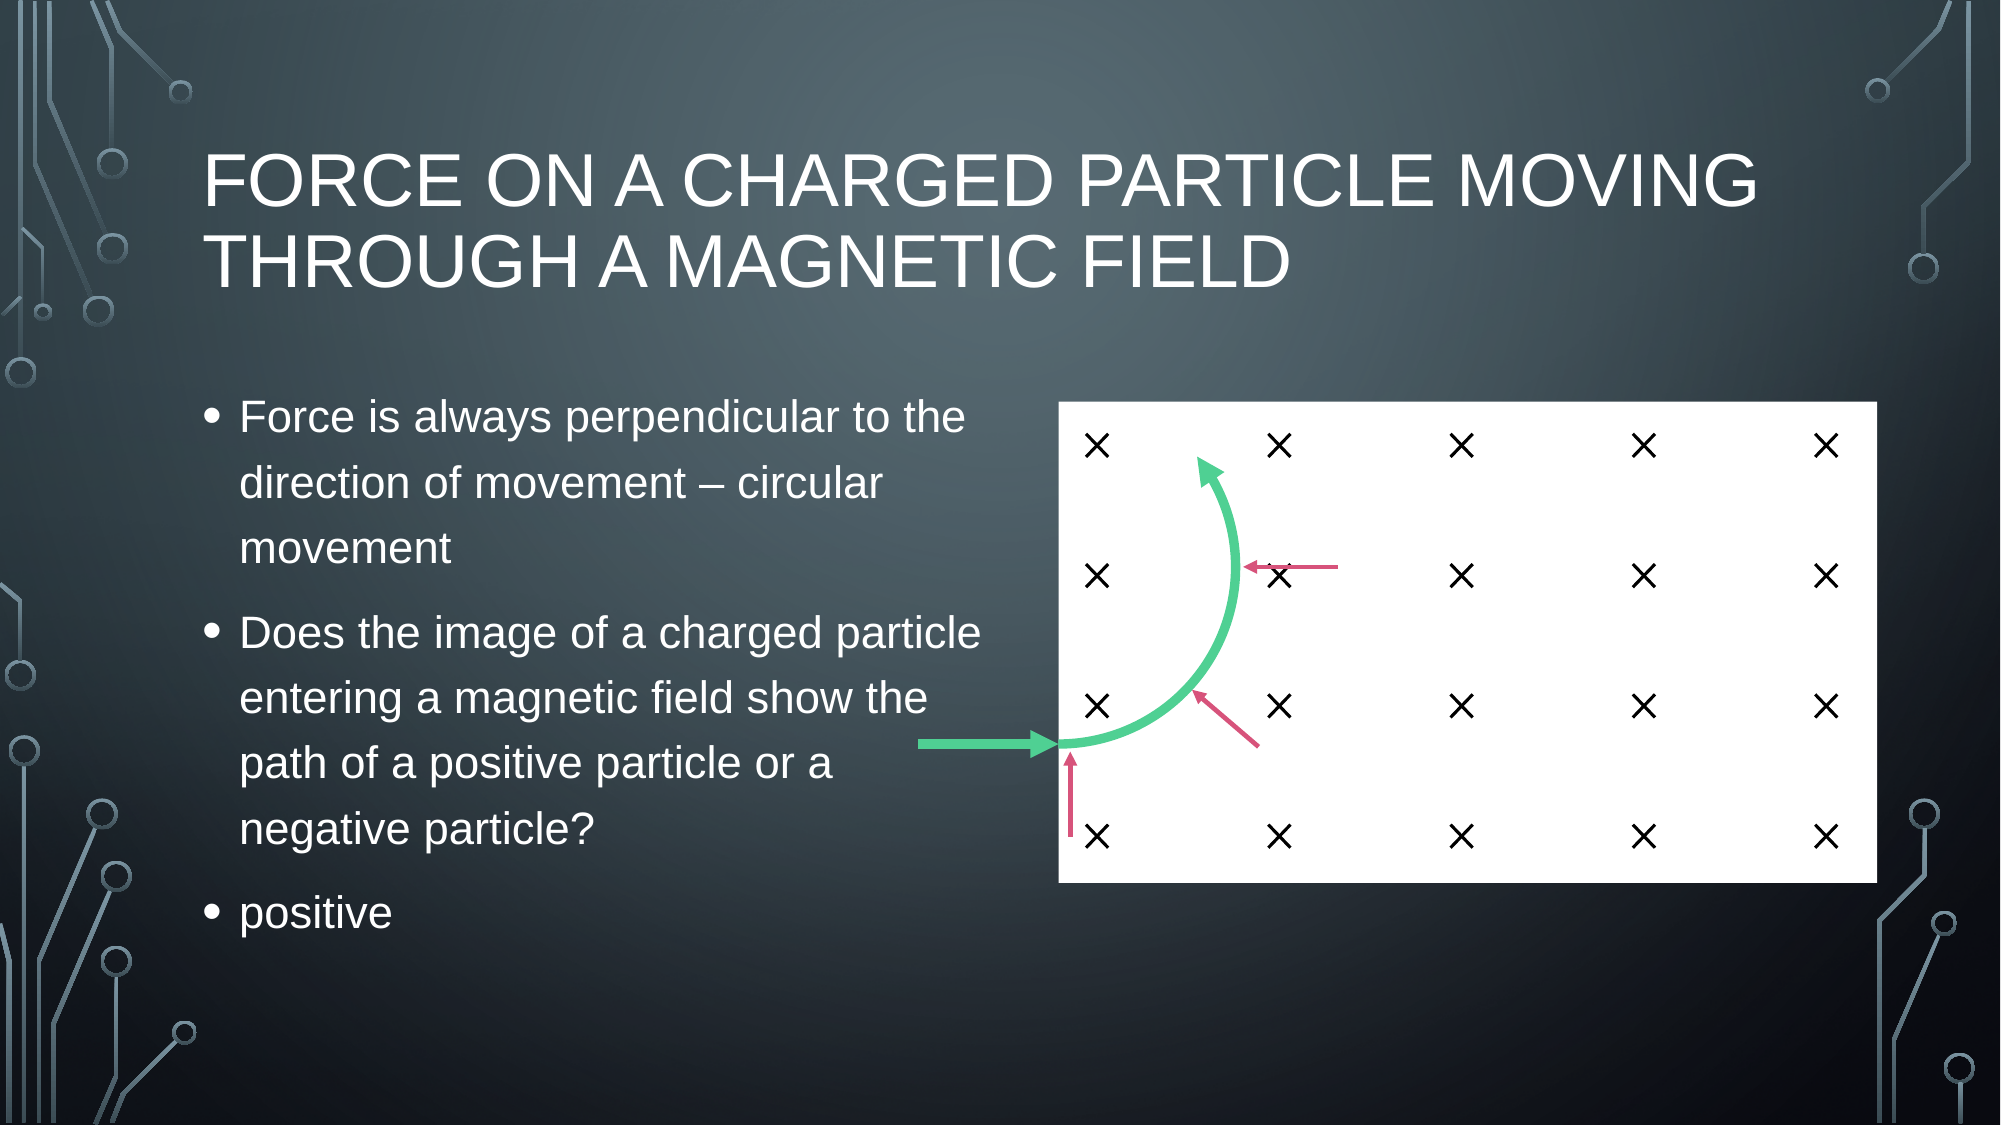

# Force on a charged particle moving through a magnetic field
Force is always perpendicular to the direction of movement – circular movement
Does the image of a charged particle entering a magnetic field show the path of a positive particle or a negative particle?
positive